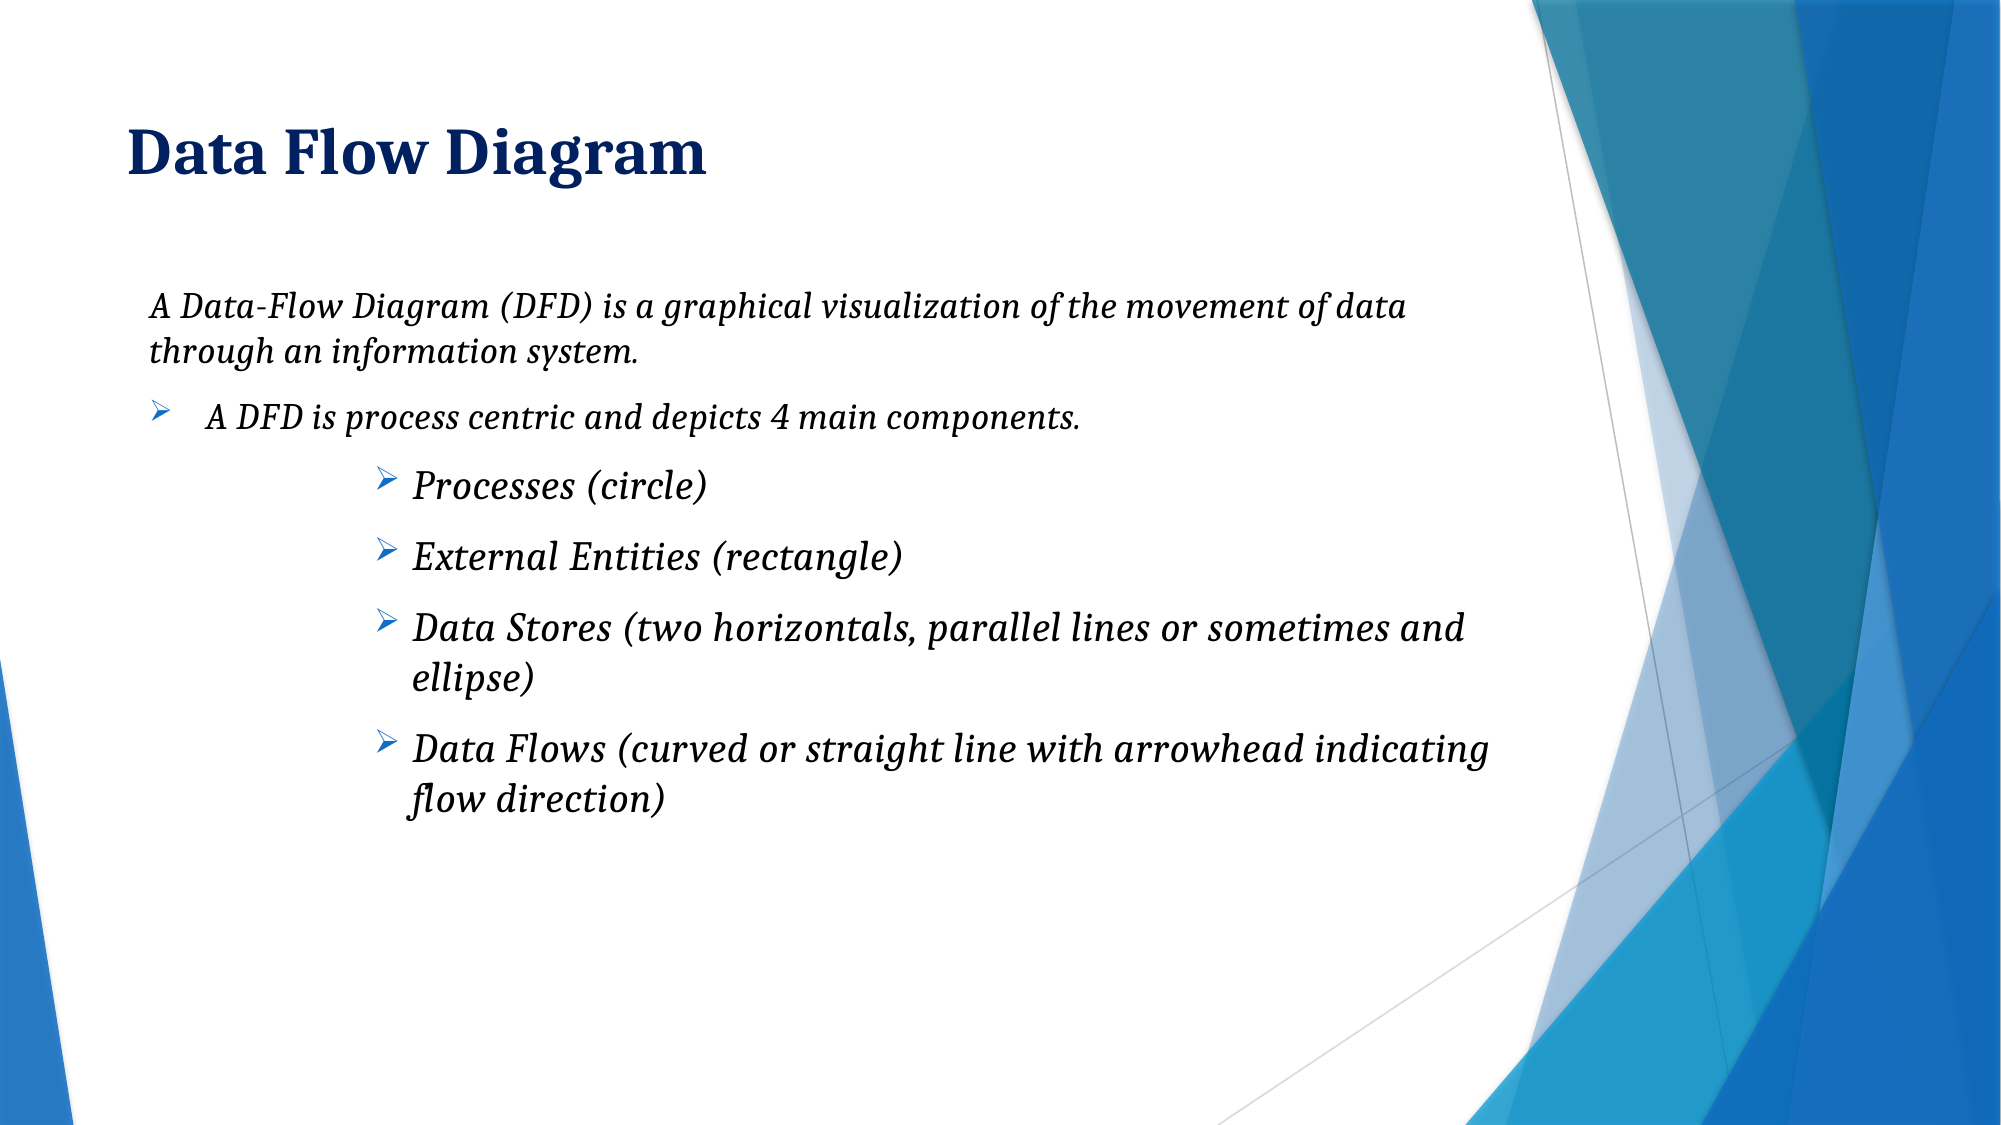

# Data Flow Diagram
A Data-Flow Diagram (DFD) is a graphical visualization of the movement of data through an information system.
A DFD is process centric and depicts 4 main components.
Processes (circle)
External Entities (rectangle)
Data Stores (two horizontals, parallel lines or sometimes and ellipse)
Data Flows (curved or straight line with arrowhead indicating flow direction)